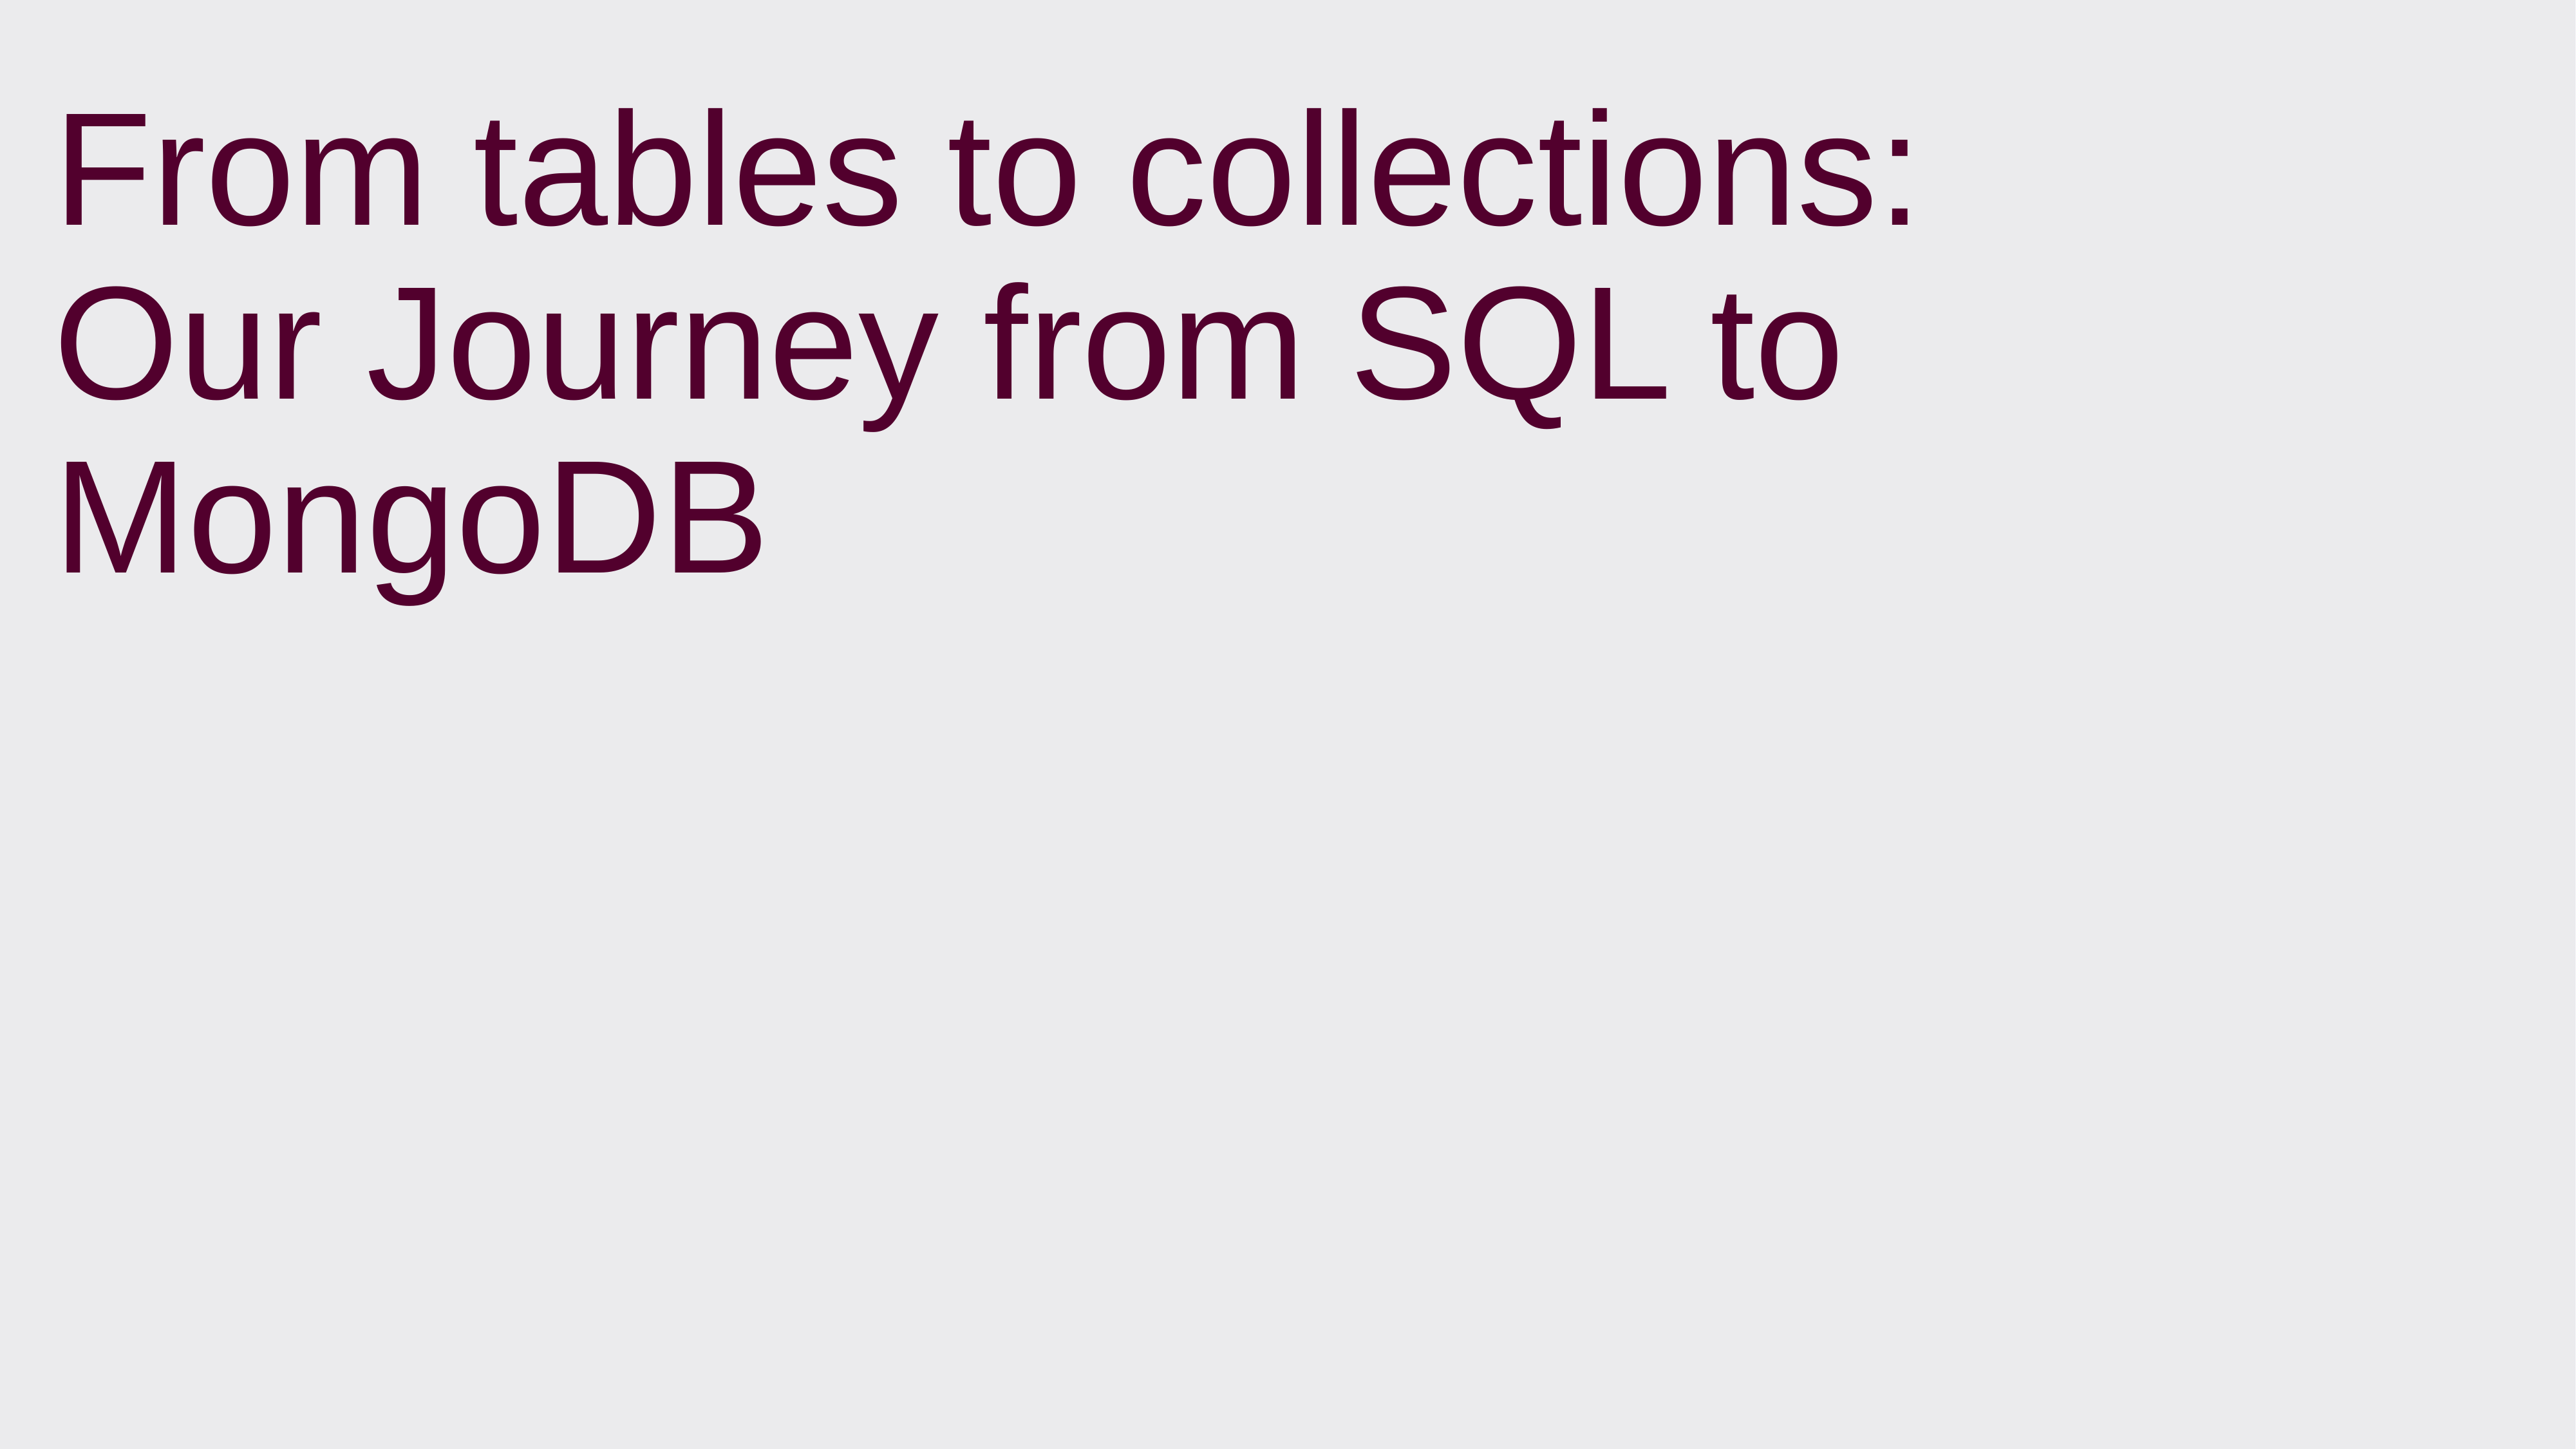

# From tables to collections: Our Journey from SQL to MongoDB